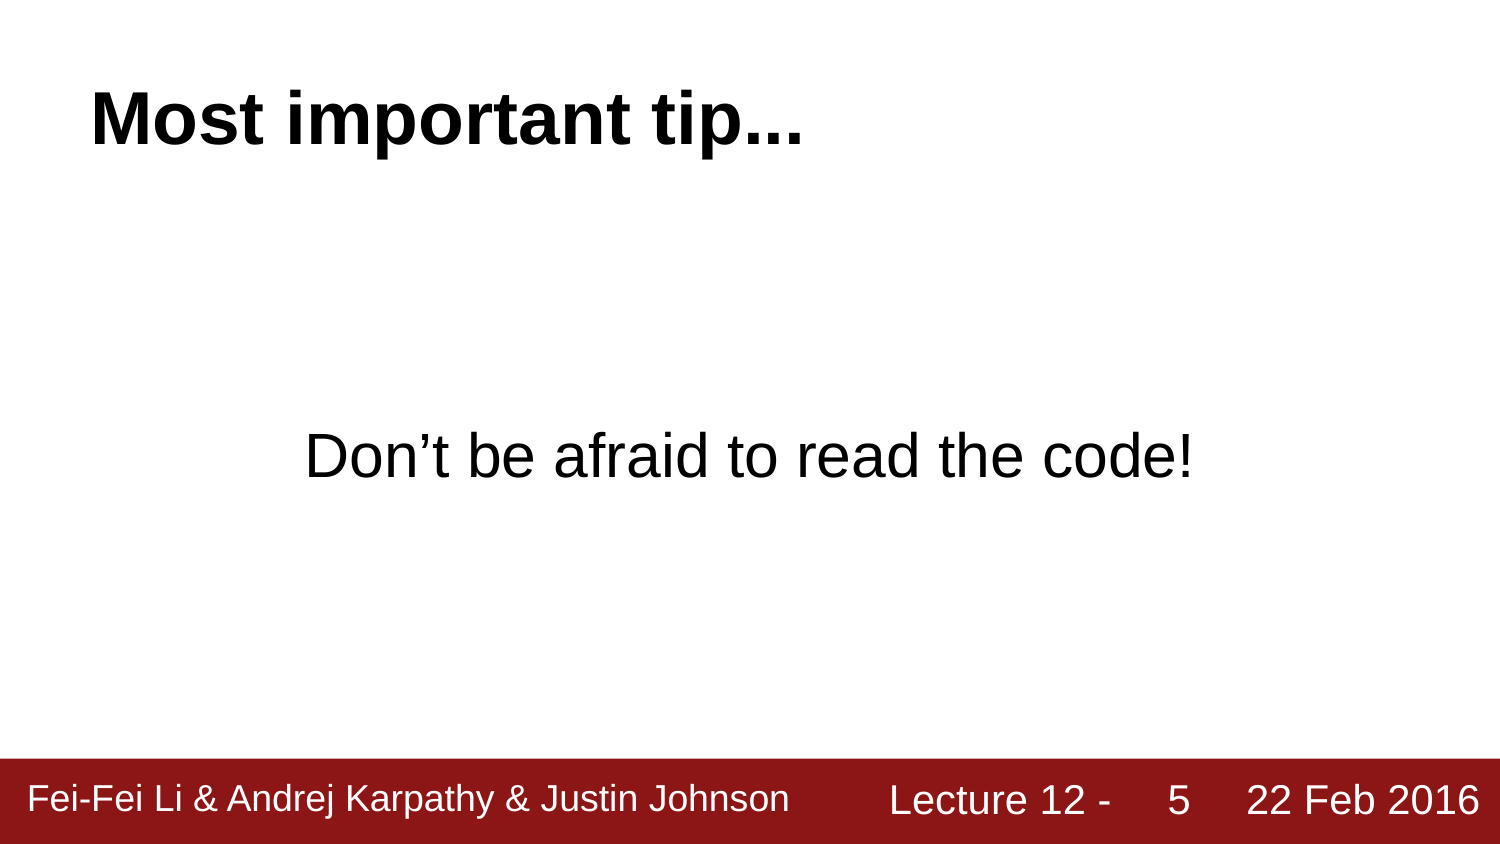

Most important tip...
Don’t be afraid to read the code!
5